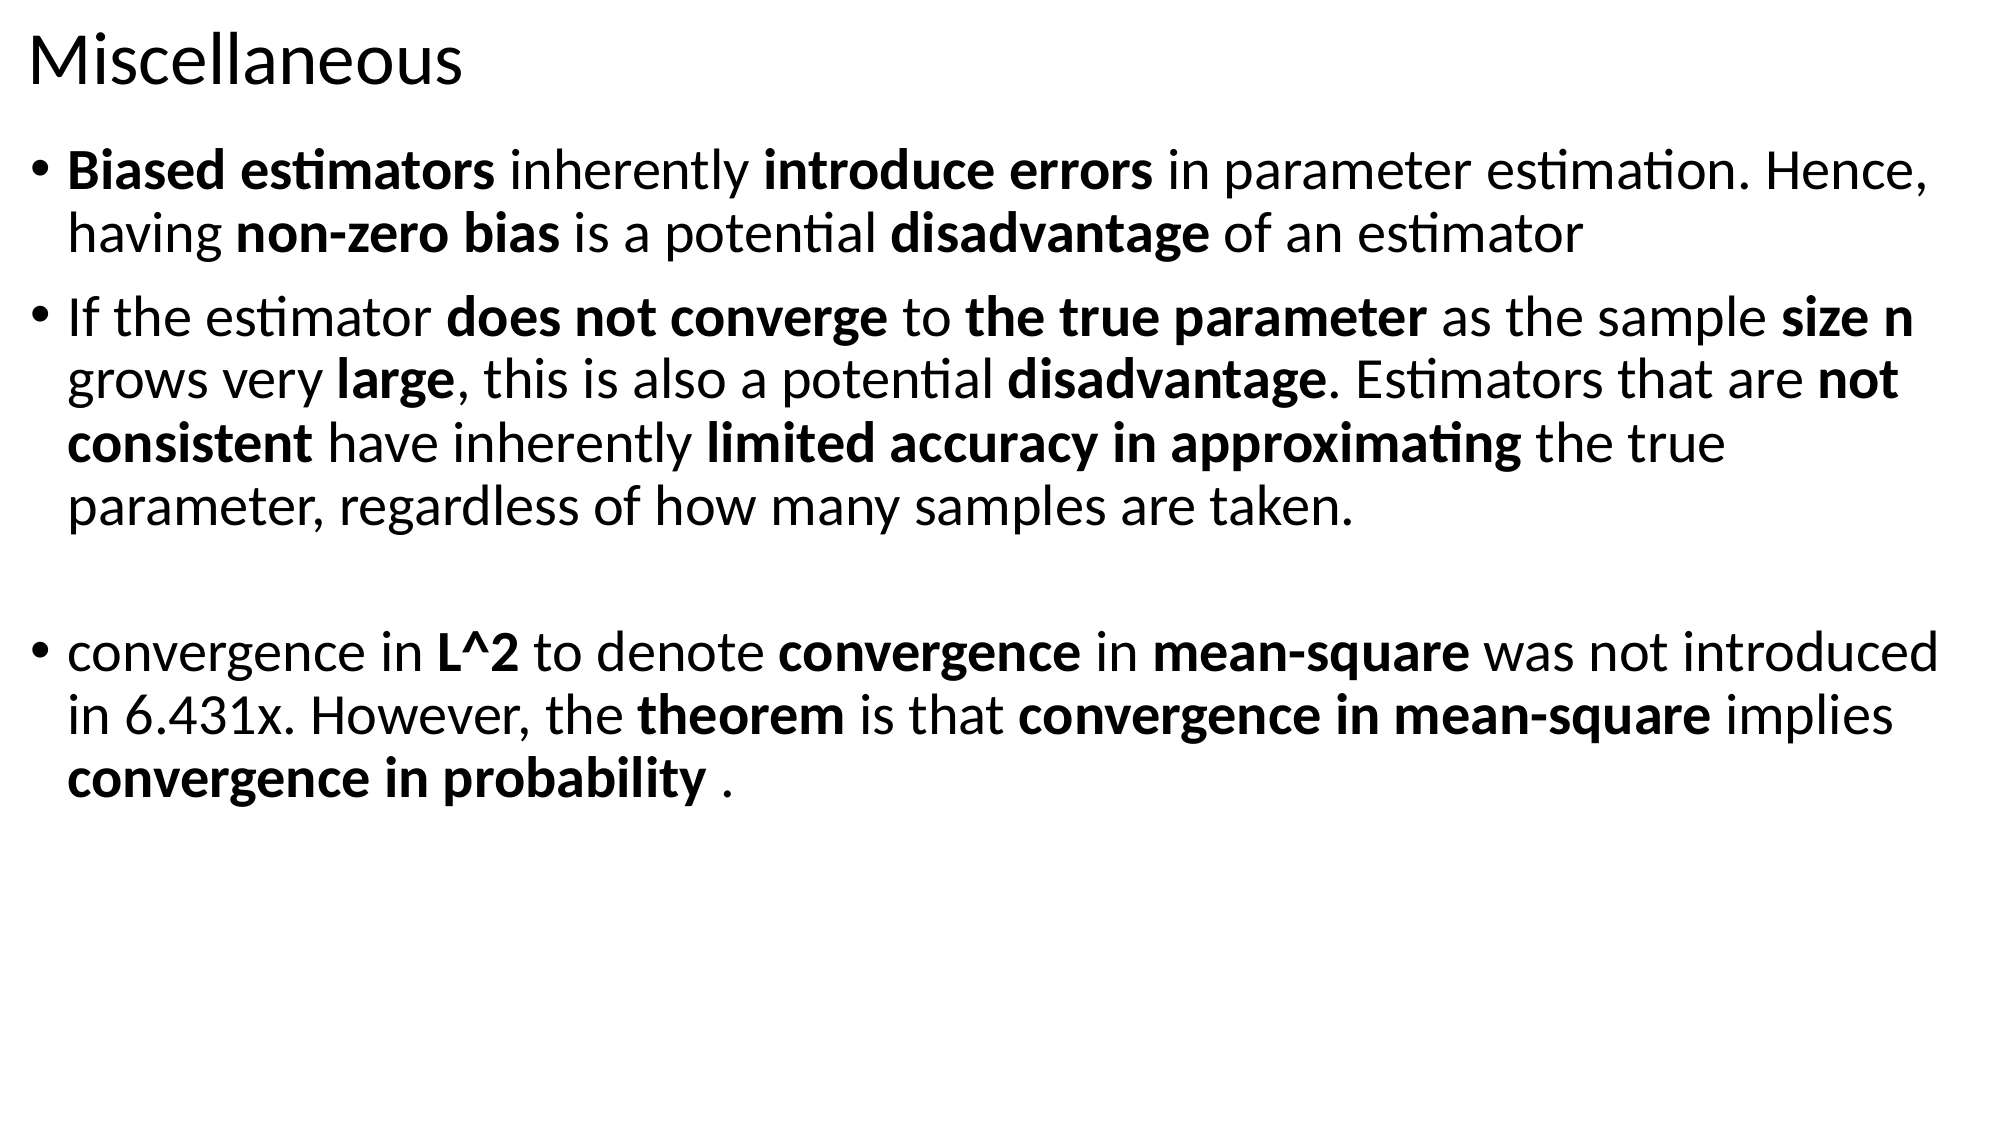

# Miscellaneous
Biased estimators inherently introduce errors in parameter estimation. Hence, having non-zero bias is a potential disadvantage of an estimator
If the estimator does not converge to the true parameter as the sample size n grows very large, this is also a potential disadvantage. Estimators that are not consistent have inherently limited accuracy in approximating the true parameter, regardless of how many samples are taken.
convergence in L^2 to denote convergence in mean-square was not introduced in 6.431x. However, the theorem is that convergence in mean-square implies convergence in probability .